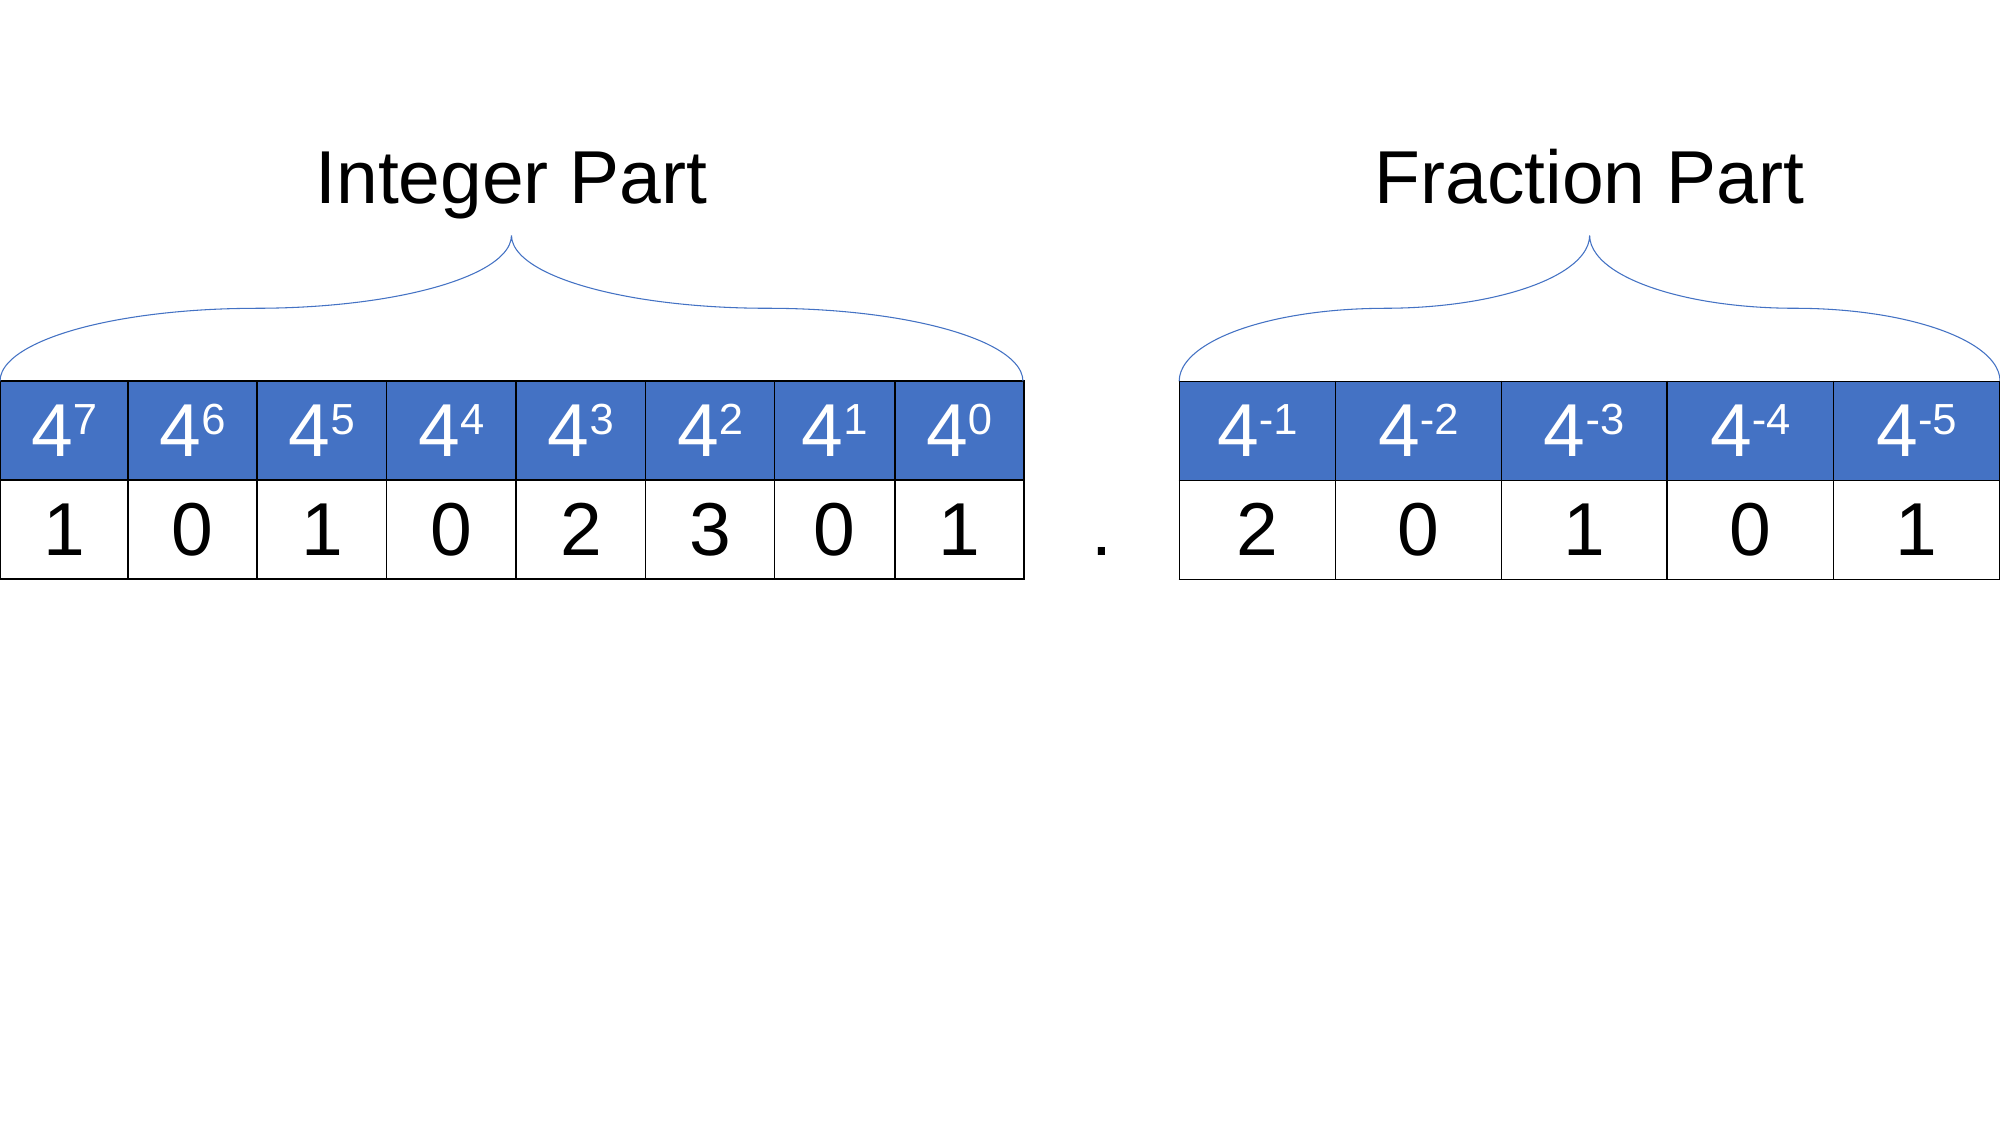

Integer Part
Fraction Part
| 47 | 46 | 45 | 44 | 43 | 42 | 41 | 40 | . | 4-1 | 4-2 | 4-3 | 4-4 | 4-5 |
| --- | --- | --- | --- | --- | --- | --- | --- | --- | --- | --- | --- | --- | --- |
| 1 | 0 | 1 | 0 | 2 | 3 | 0 | 1 |  | 2 | 0 | 1 | 0 | 1 |